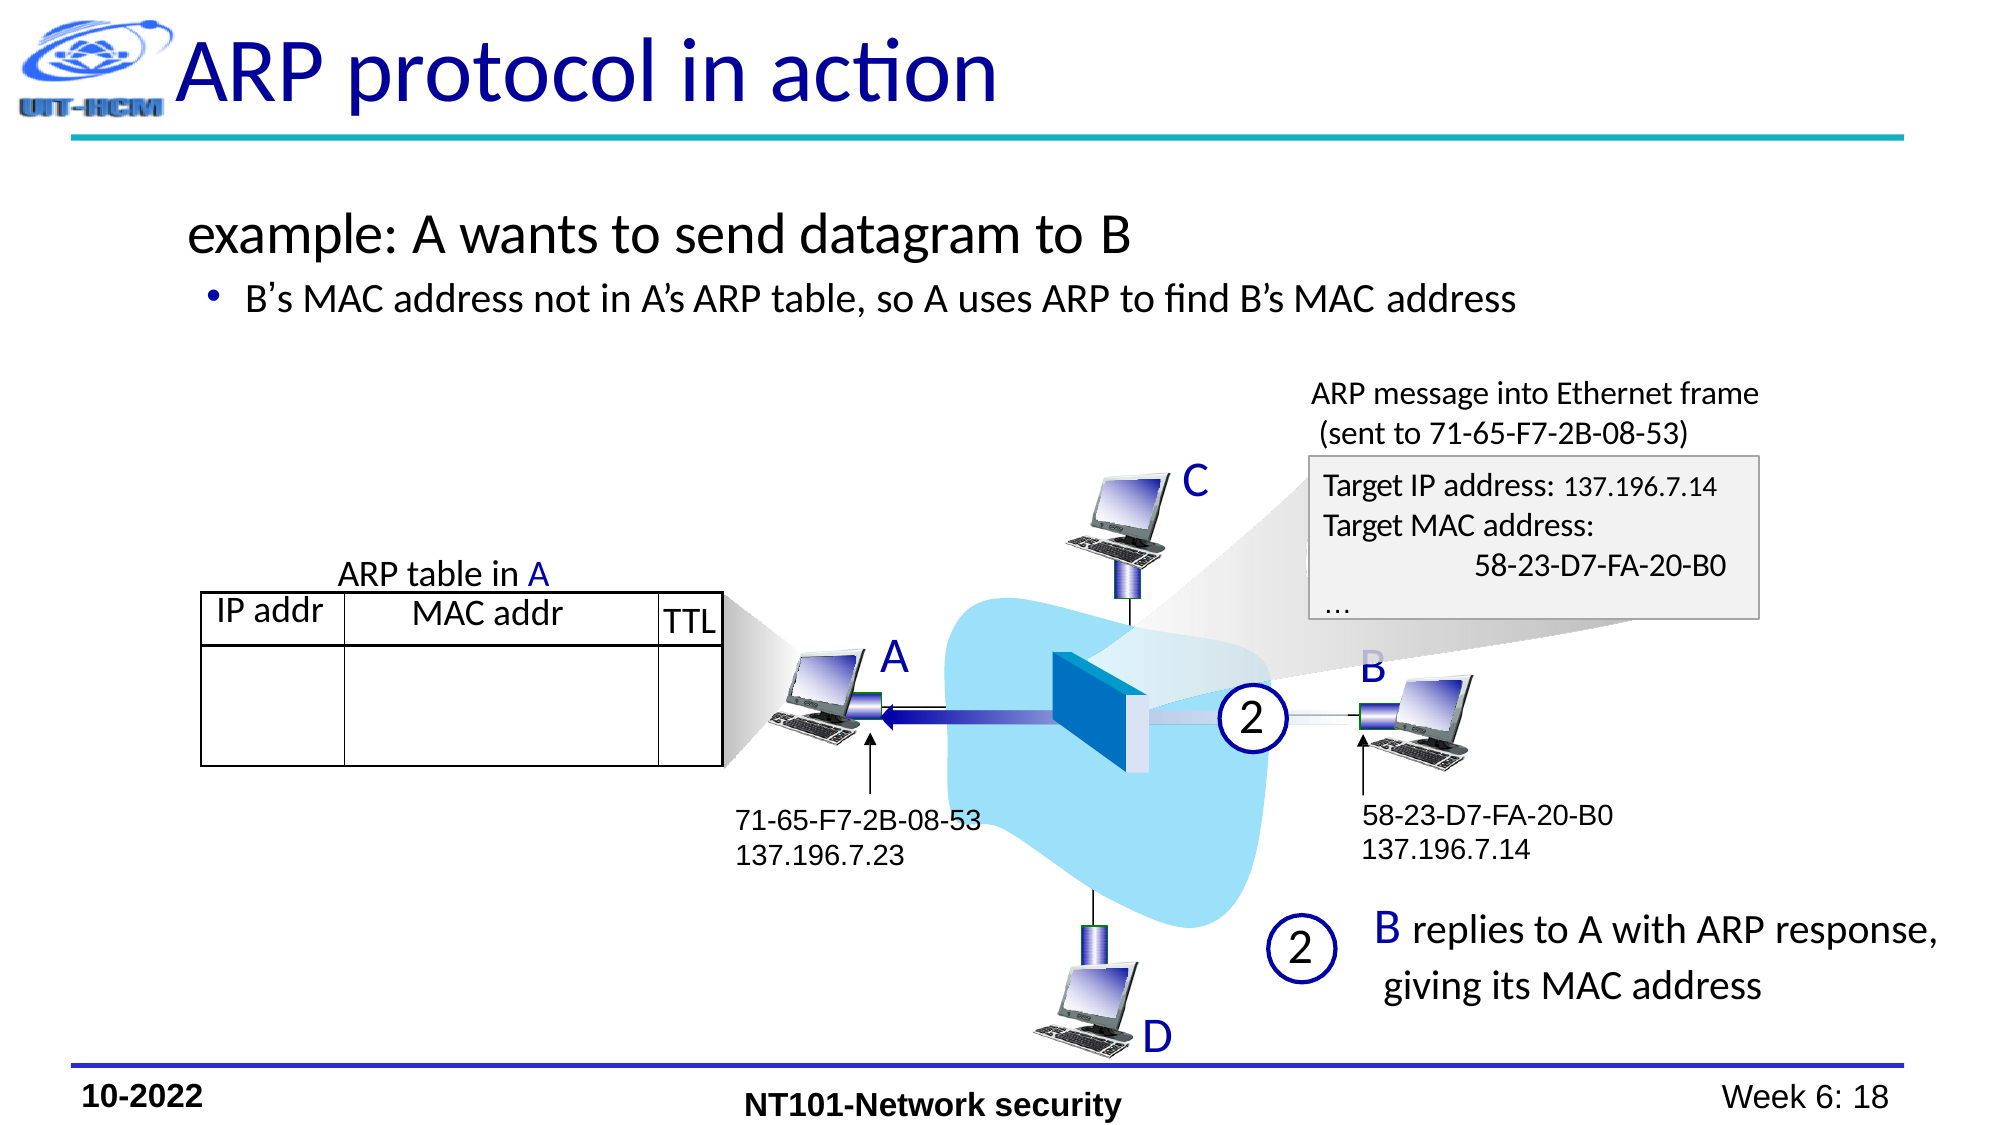

# ARP protocol in action
example: A wants to send datagram to B
Bʼs MAC address not in A’s ARP table, so A uses ARP to find B’s MAC address

ARP message into Ethernet frame  (sent to 71-65-F7-2B-08-53)
C
Target IP address: 137.196.7.14
Target MAC address:
58-23-D7-FA-20-B0
…

ARP table in A

| IP addr | MAC addr | TTL |
| --- | --- | --- |
|  |  |  |

TTL
A
B

2

58-23-D7-FA-20-B0
137.196.7.14
71-65-F7-2B-08-53
137.196.7.23

B replies to A with ARP response,  giving its MAC address
2

D